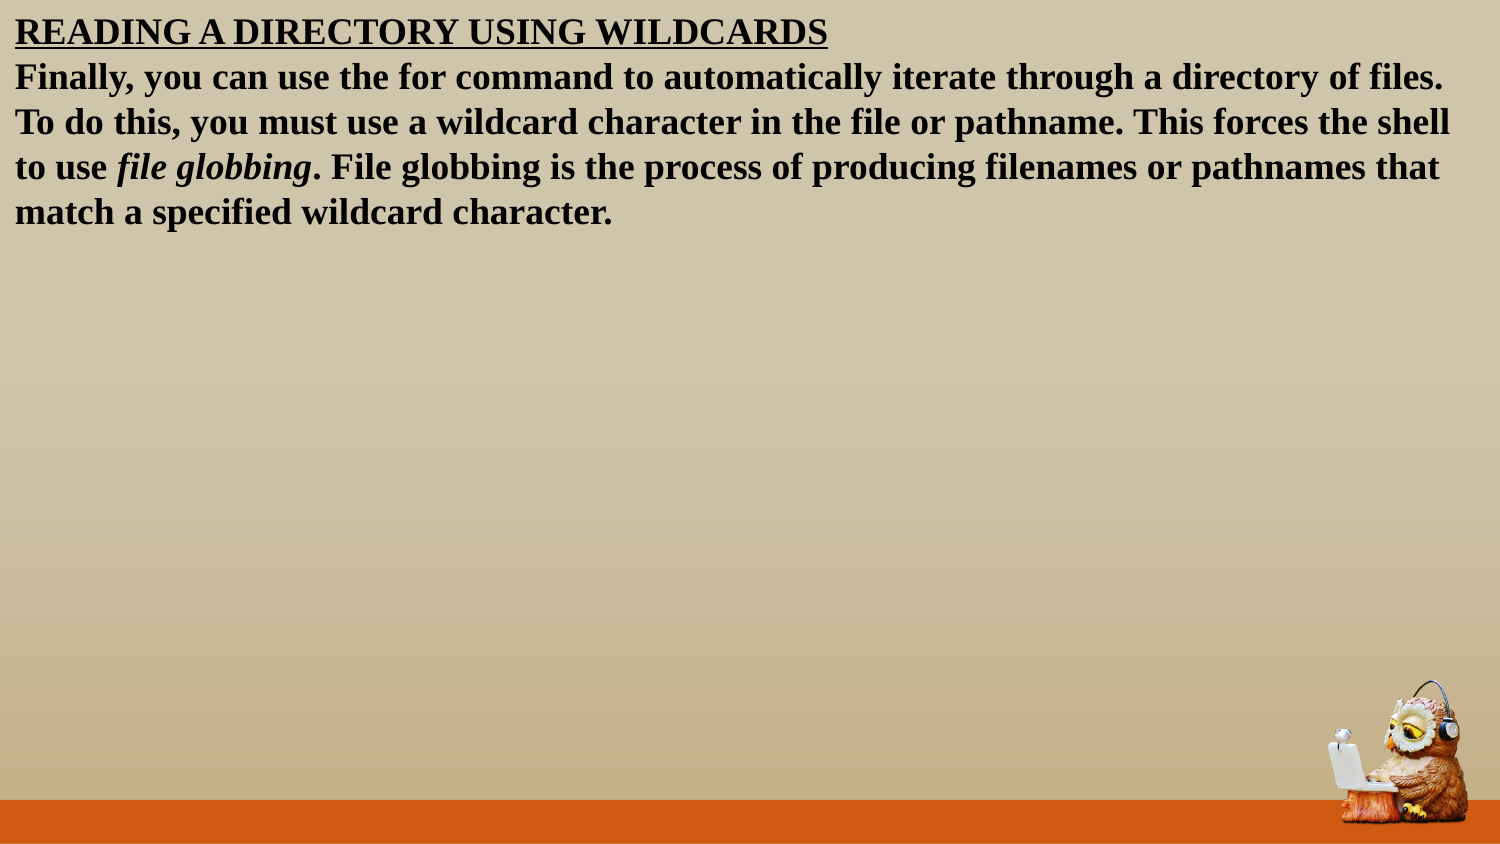

READING A DIRECTORY USING WILDCARDS
Finally, you can use the for command to automatically iterate through a directory of files.
To do this, you must use a wildcard character in the file or pathname. This forces the shell
to use file globbing. File globbing is the process of producing filenames or pathnames that
match a specified wildcard character.